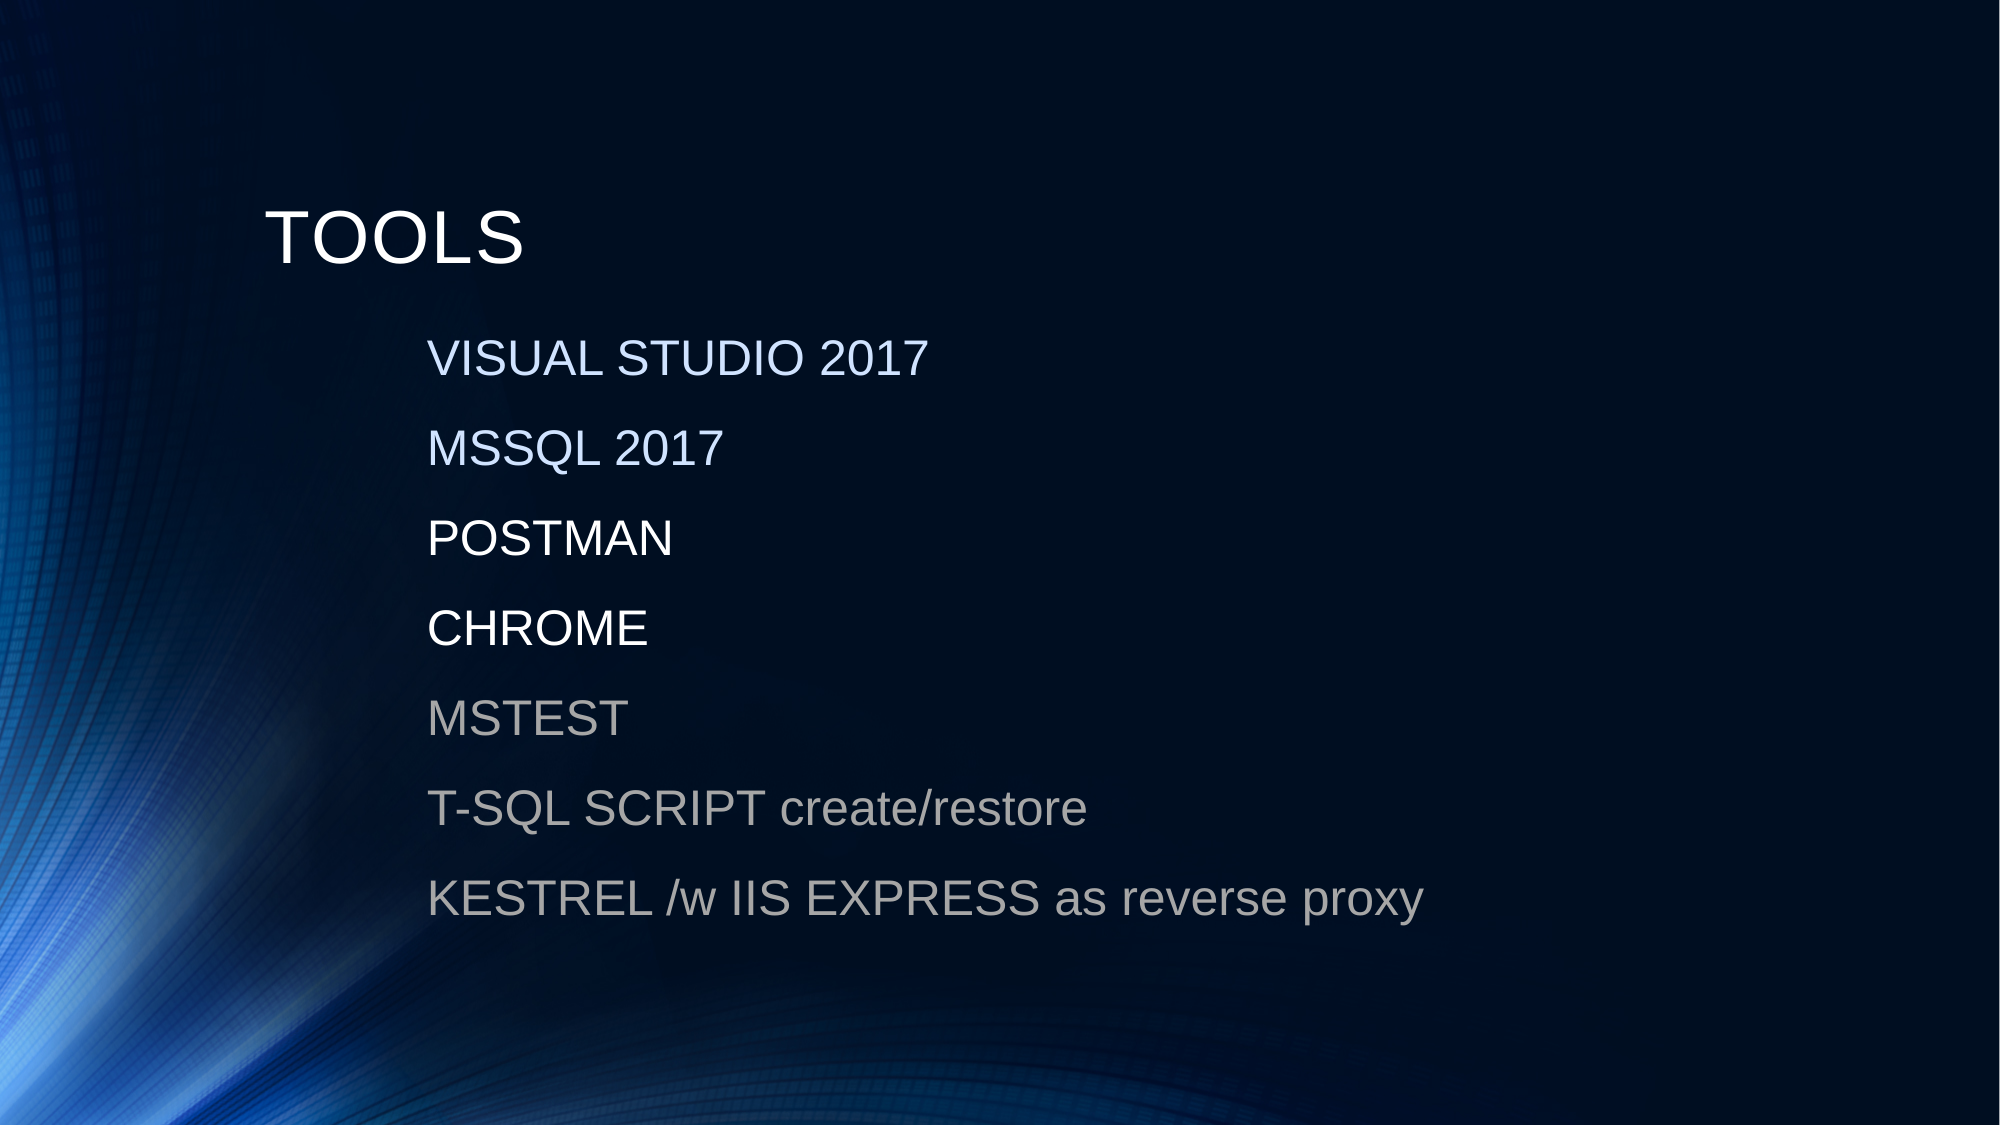

# TOOLS
VISUAL STUDIO 2017
MSSQL 2017
POSTMAN
CHROME
MSTEST
T-SQL SCRIPT create/restore
KESTREL /w IIS EXPRESS as reverse proxy